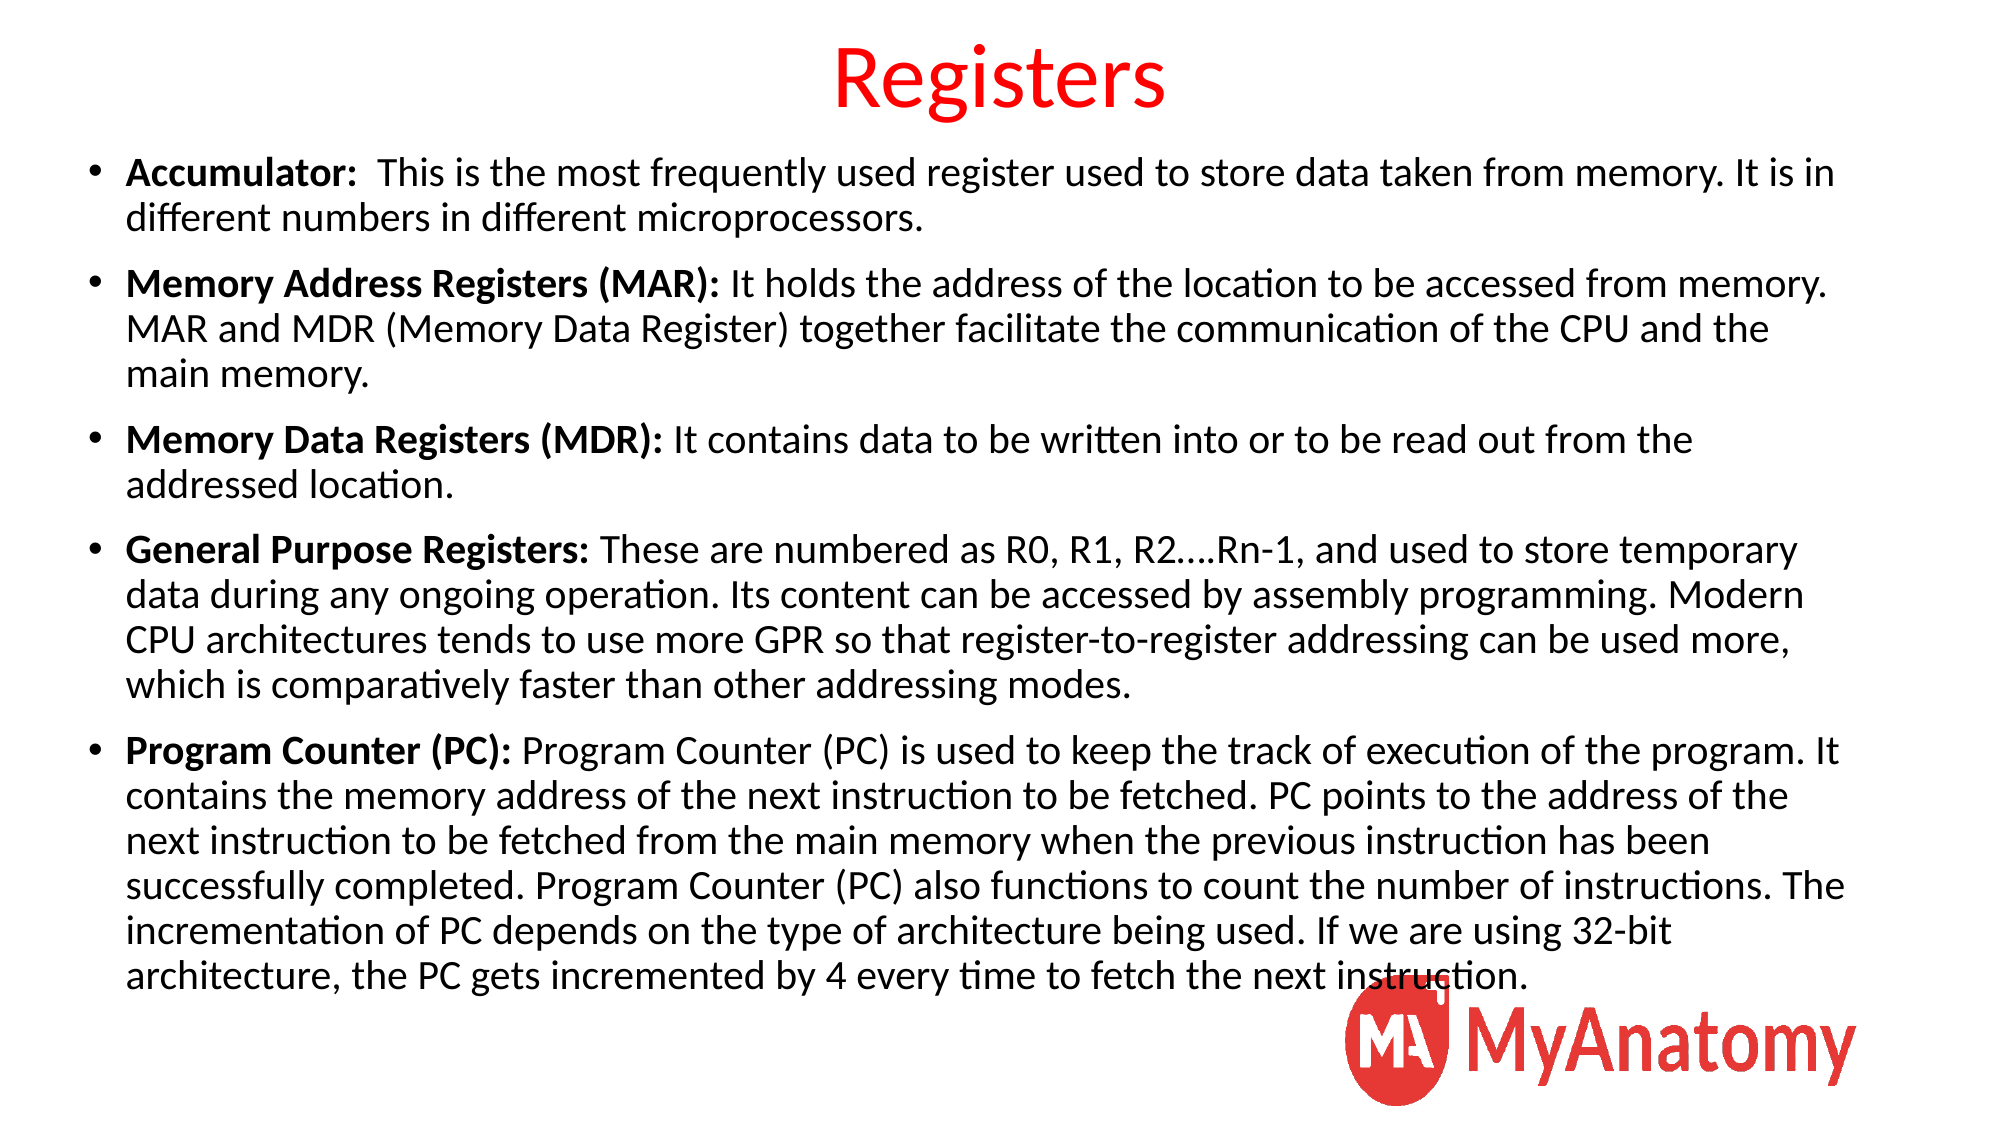

# Registers
Accumulator:  This is the most frequently used register used to store data taken from memory. It is in different numbers in different microprocessors.
Memory Address Registers (MAR): It holds the address of the location to be accessed from memory. MAR and MDR (Memory Data Register) together facilitate the communication of the CPU and the main memory.
Memory Data Registers (MDR): It contains data to be written into or to be read out from the addressed location.
General Purpose Registers: These are numbered as R0, R1, R2….Rn-1, and used to store temporary data during any ongoing operation. Its content can be accessed by assembly programming. Modern CPU architectures tends to use more GPR so that register-to-register addressing can be used more, which is comparatively faster than other addressing modes.
Program Counter (PC): Program Counter (PC) is used to keep the track of execution of the program. It contains the memory address of the next instruction to be fetched. PC points to the address of the next instruction to be fetched from the main memory when the previous instruction has been successfully completed. Program Counter (PC) also functions to count the number of instructions. The incrementation of PC depends on the type of architecture being used. If we are using 32-bit architecture, the PC gets incremented by 4 every time to fetch the next instruction.